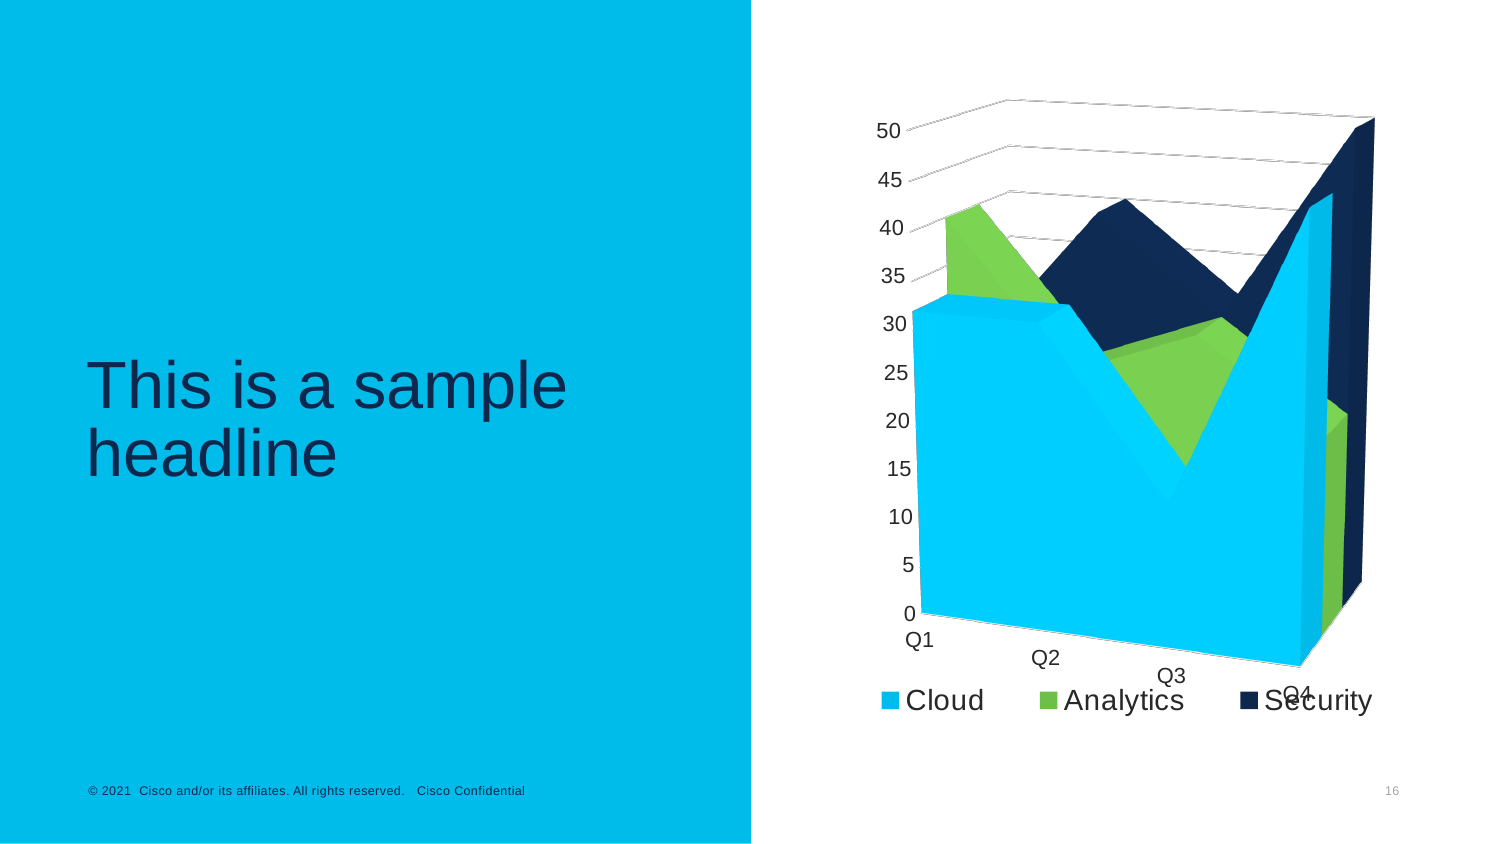

[unsupported chart]

# This is a sample headline